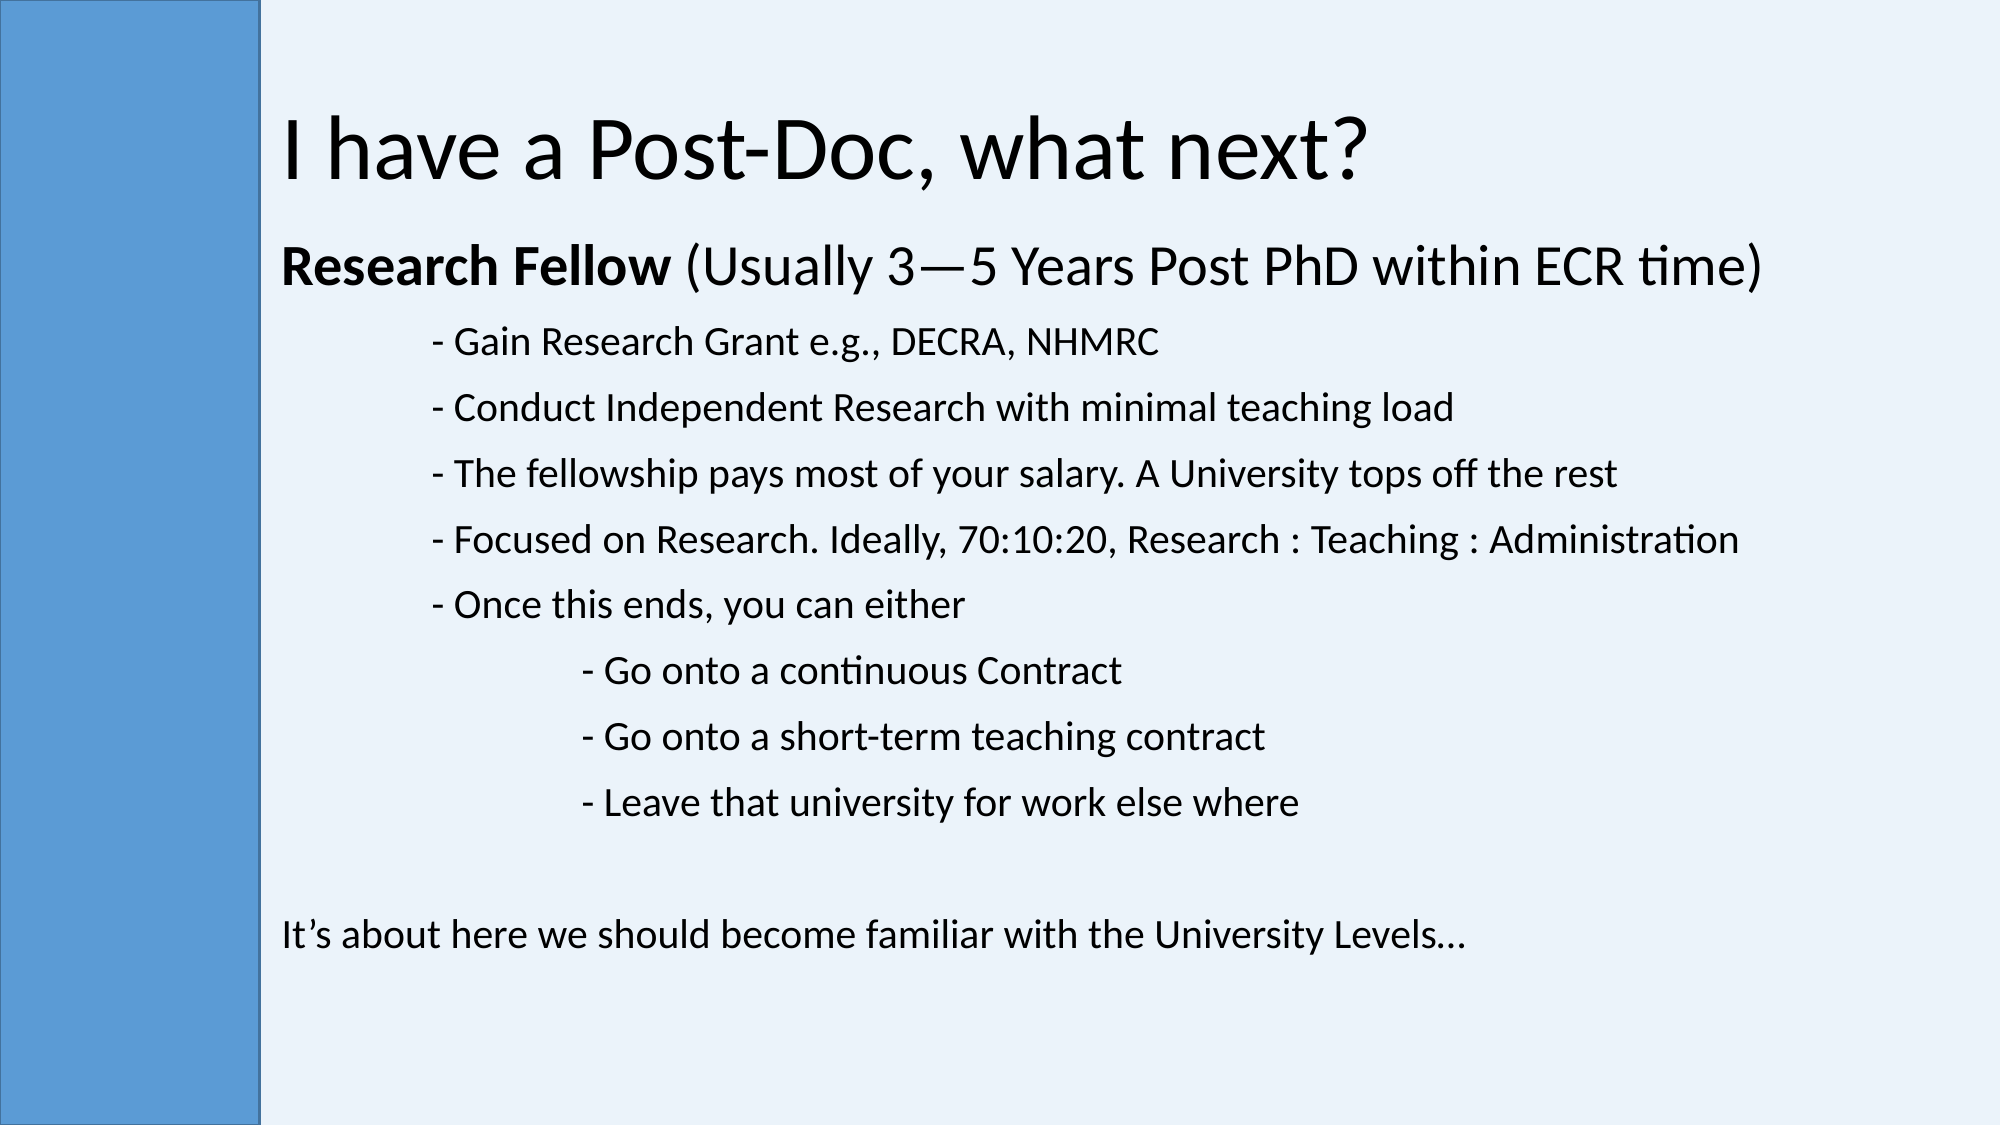

# I have a Post-Doc, what next?
Research Fellow (Usually 3—5 Years Post PhD within ECR time)
	- Gain Research Grant e.g., DECRA, NHMRC
	- Conduct Independent Research with minimal teaching load
	- The fellowship pays most of your salary. A University tops off the rest
	- Focused on Research. Ideally, 70:10:20, Research : Teaching : Administration
	- Once this ends, you can either
		- Go onto a continuous Contract
		- Go onto a short-term teaching contract
		- Leave that university for work else where

It’s about here we should become familiar with the University Levels…